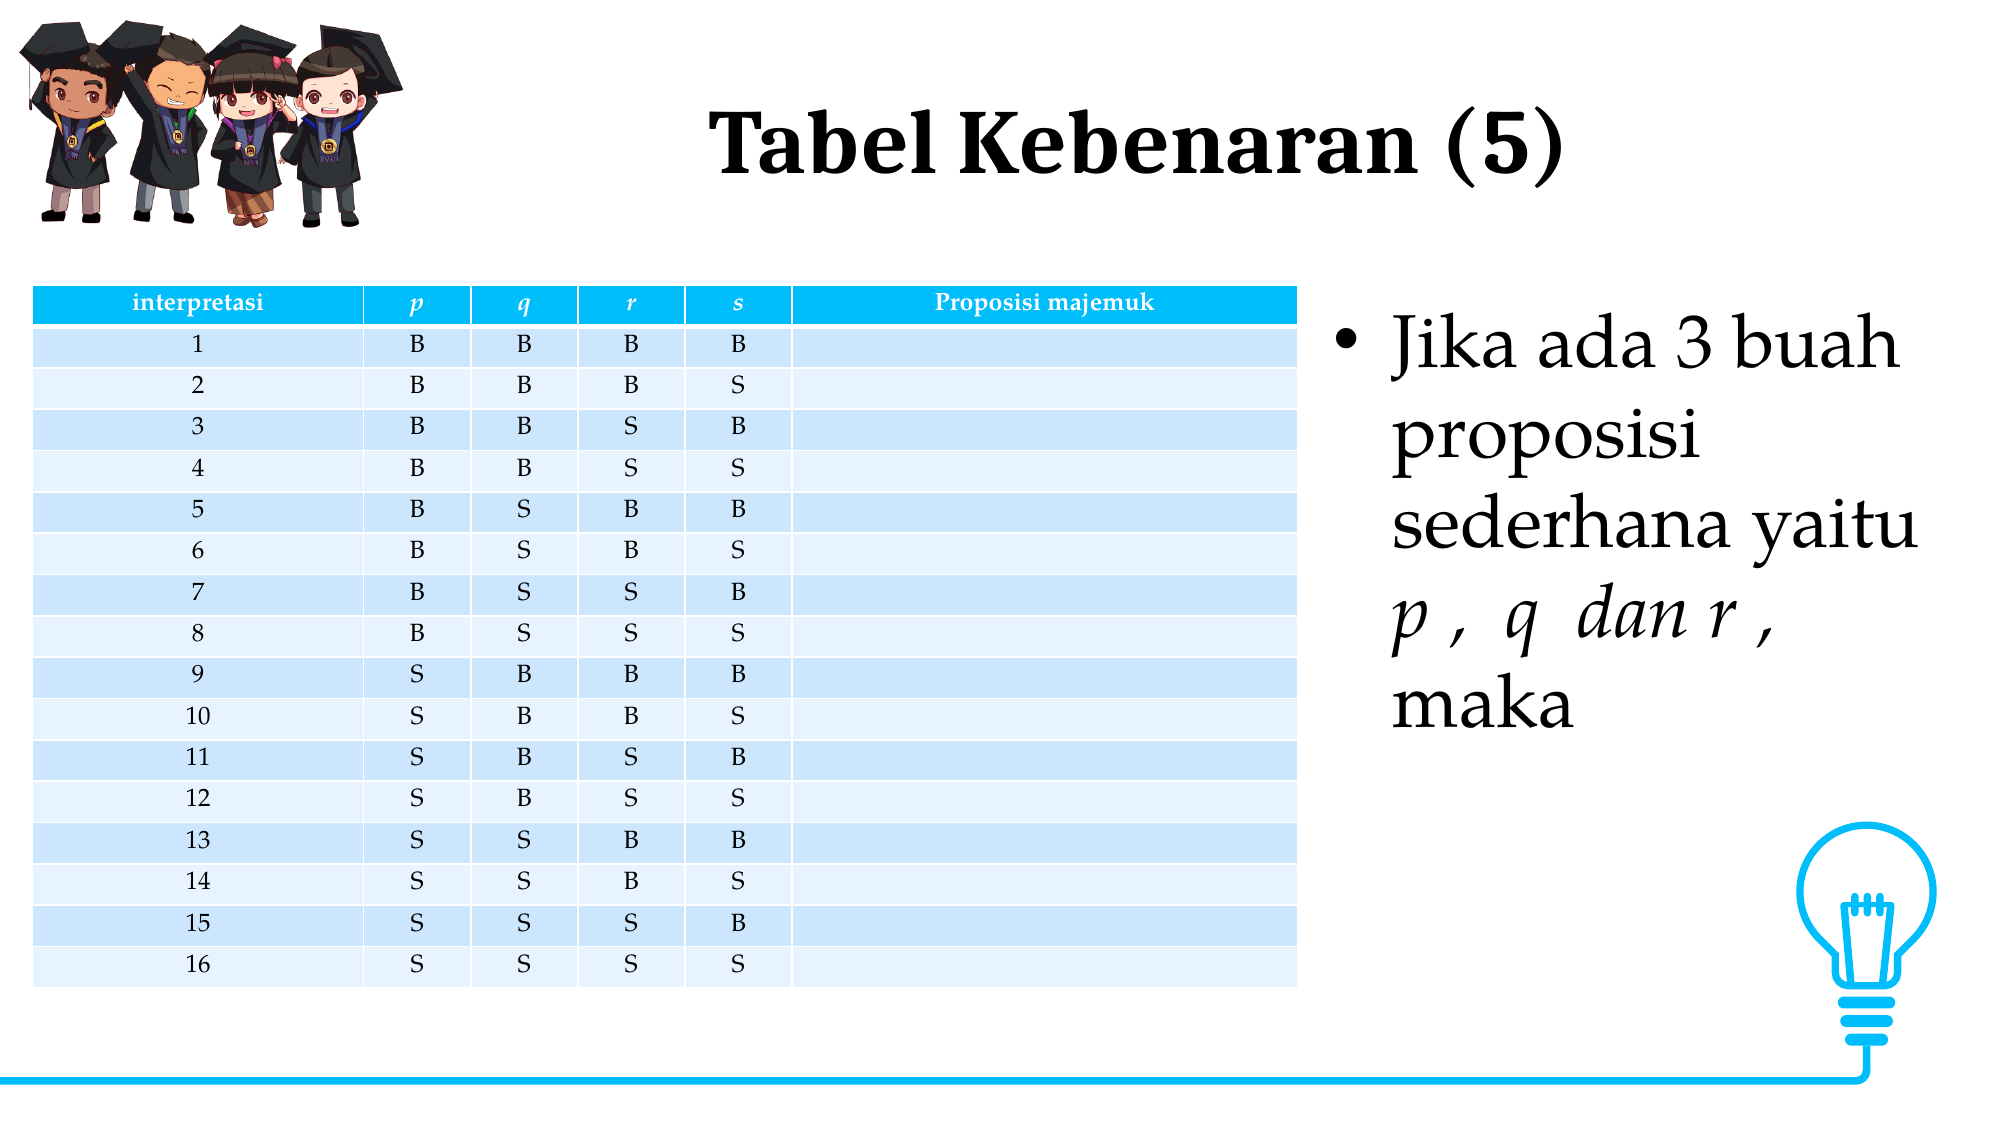

# Tabel Kebenaran (5)
| interpretasi | p | q | r | s | Proposisi majemuk |
| --- | --- | --- | --- | --- | --- |
| 1 | B | B | B | B |  |
| 2 | B | B | B | S |  |
| 3 | B | B | S | B |  |
| 4 | B | B | S | S |  |
| 5 | B | S | B | B |  |
| 6 | B | S | B | S |  |
| 7 | B | S | S | B |  |
| 8 | B | S | S | S |  |
| 9 | S | B | B | B |  |
| 10 | S | B | B | S |  |
| 11 | S | B | S | B |  |
| 12 | S | B | S | S |  |
| 13 | S | S | B | B |  |
| 14 | S | S | B | S |  |
| 15 | S | S | S | B |  |
| 16 | S | S | S | S |  |
Jika ada 3 buah proposisi sederhana yaitu p ,  q  dan r , maka